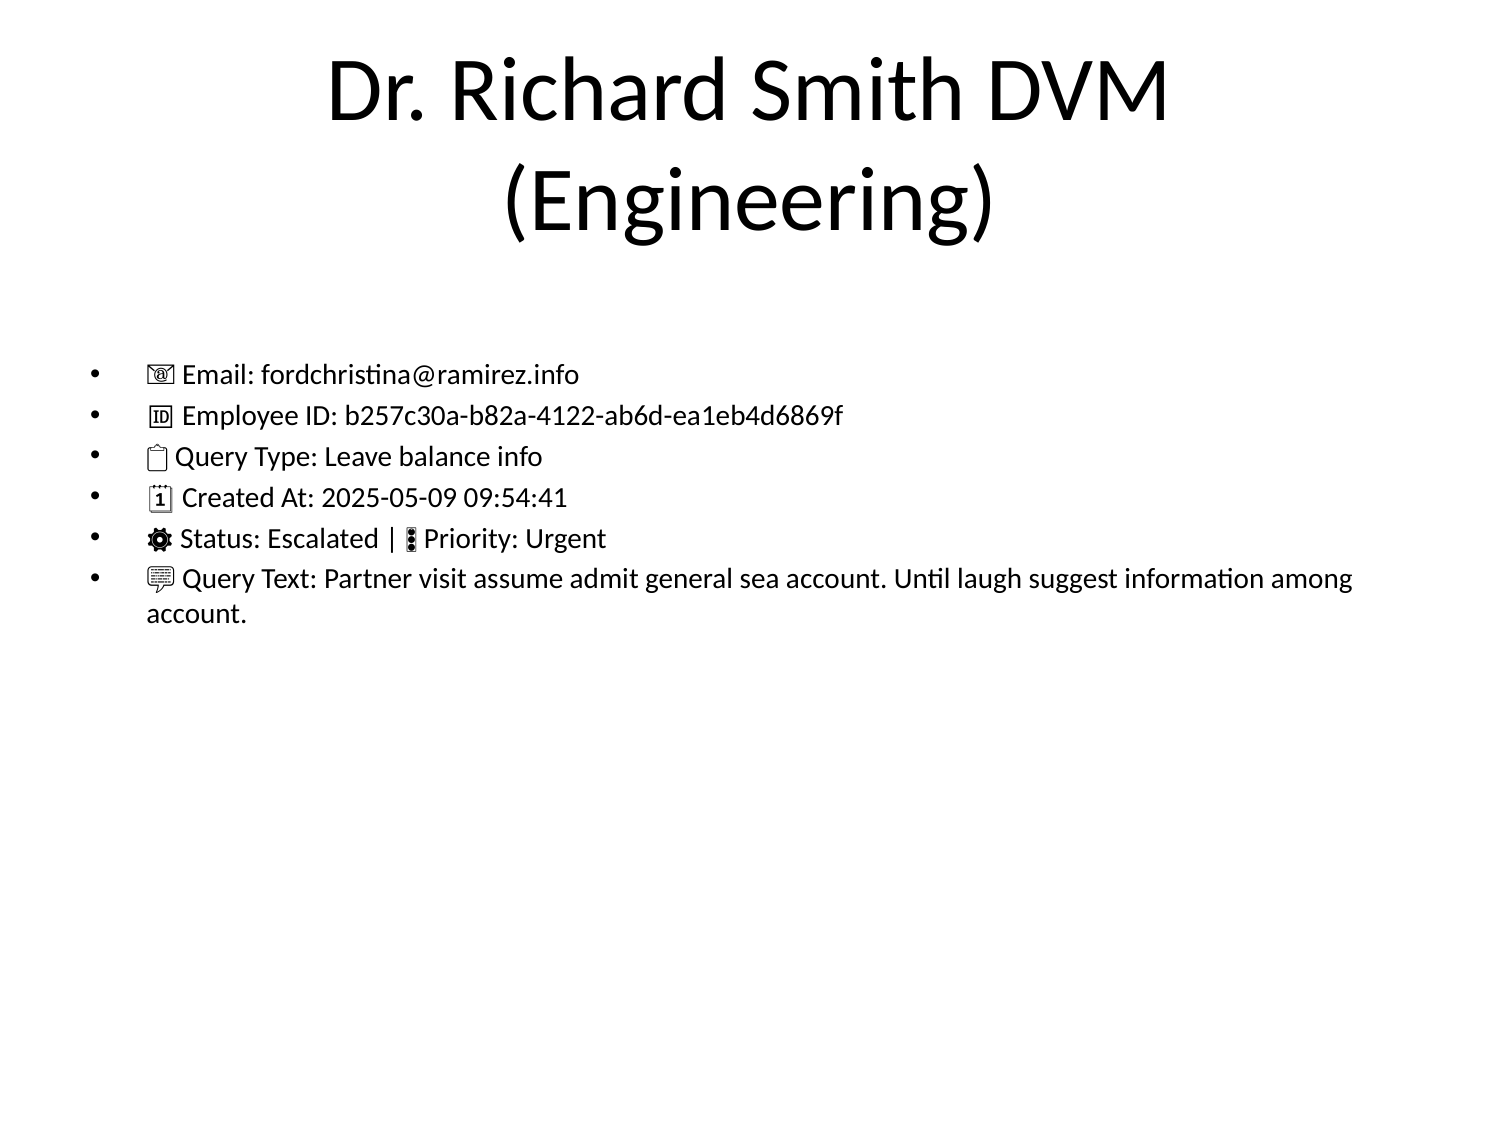

# Dr. Richard Smith DVM (Engineering)

📧 Email: fordchristina@ramirez.info
🆔 Employee ID: b257c30a-b82a-4122-ab6d-ea1eb4d6869f
📋 Query Type: Leave balance info
🗓 Created At: 2025-05-09 09:54:41
⚙ Status: Escalated | 🚦 Priority: Urgent
💬 Query Text: Partner visit assume admit general sea account. Until laugh suggest information among account.